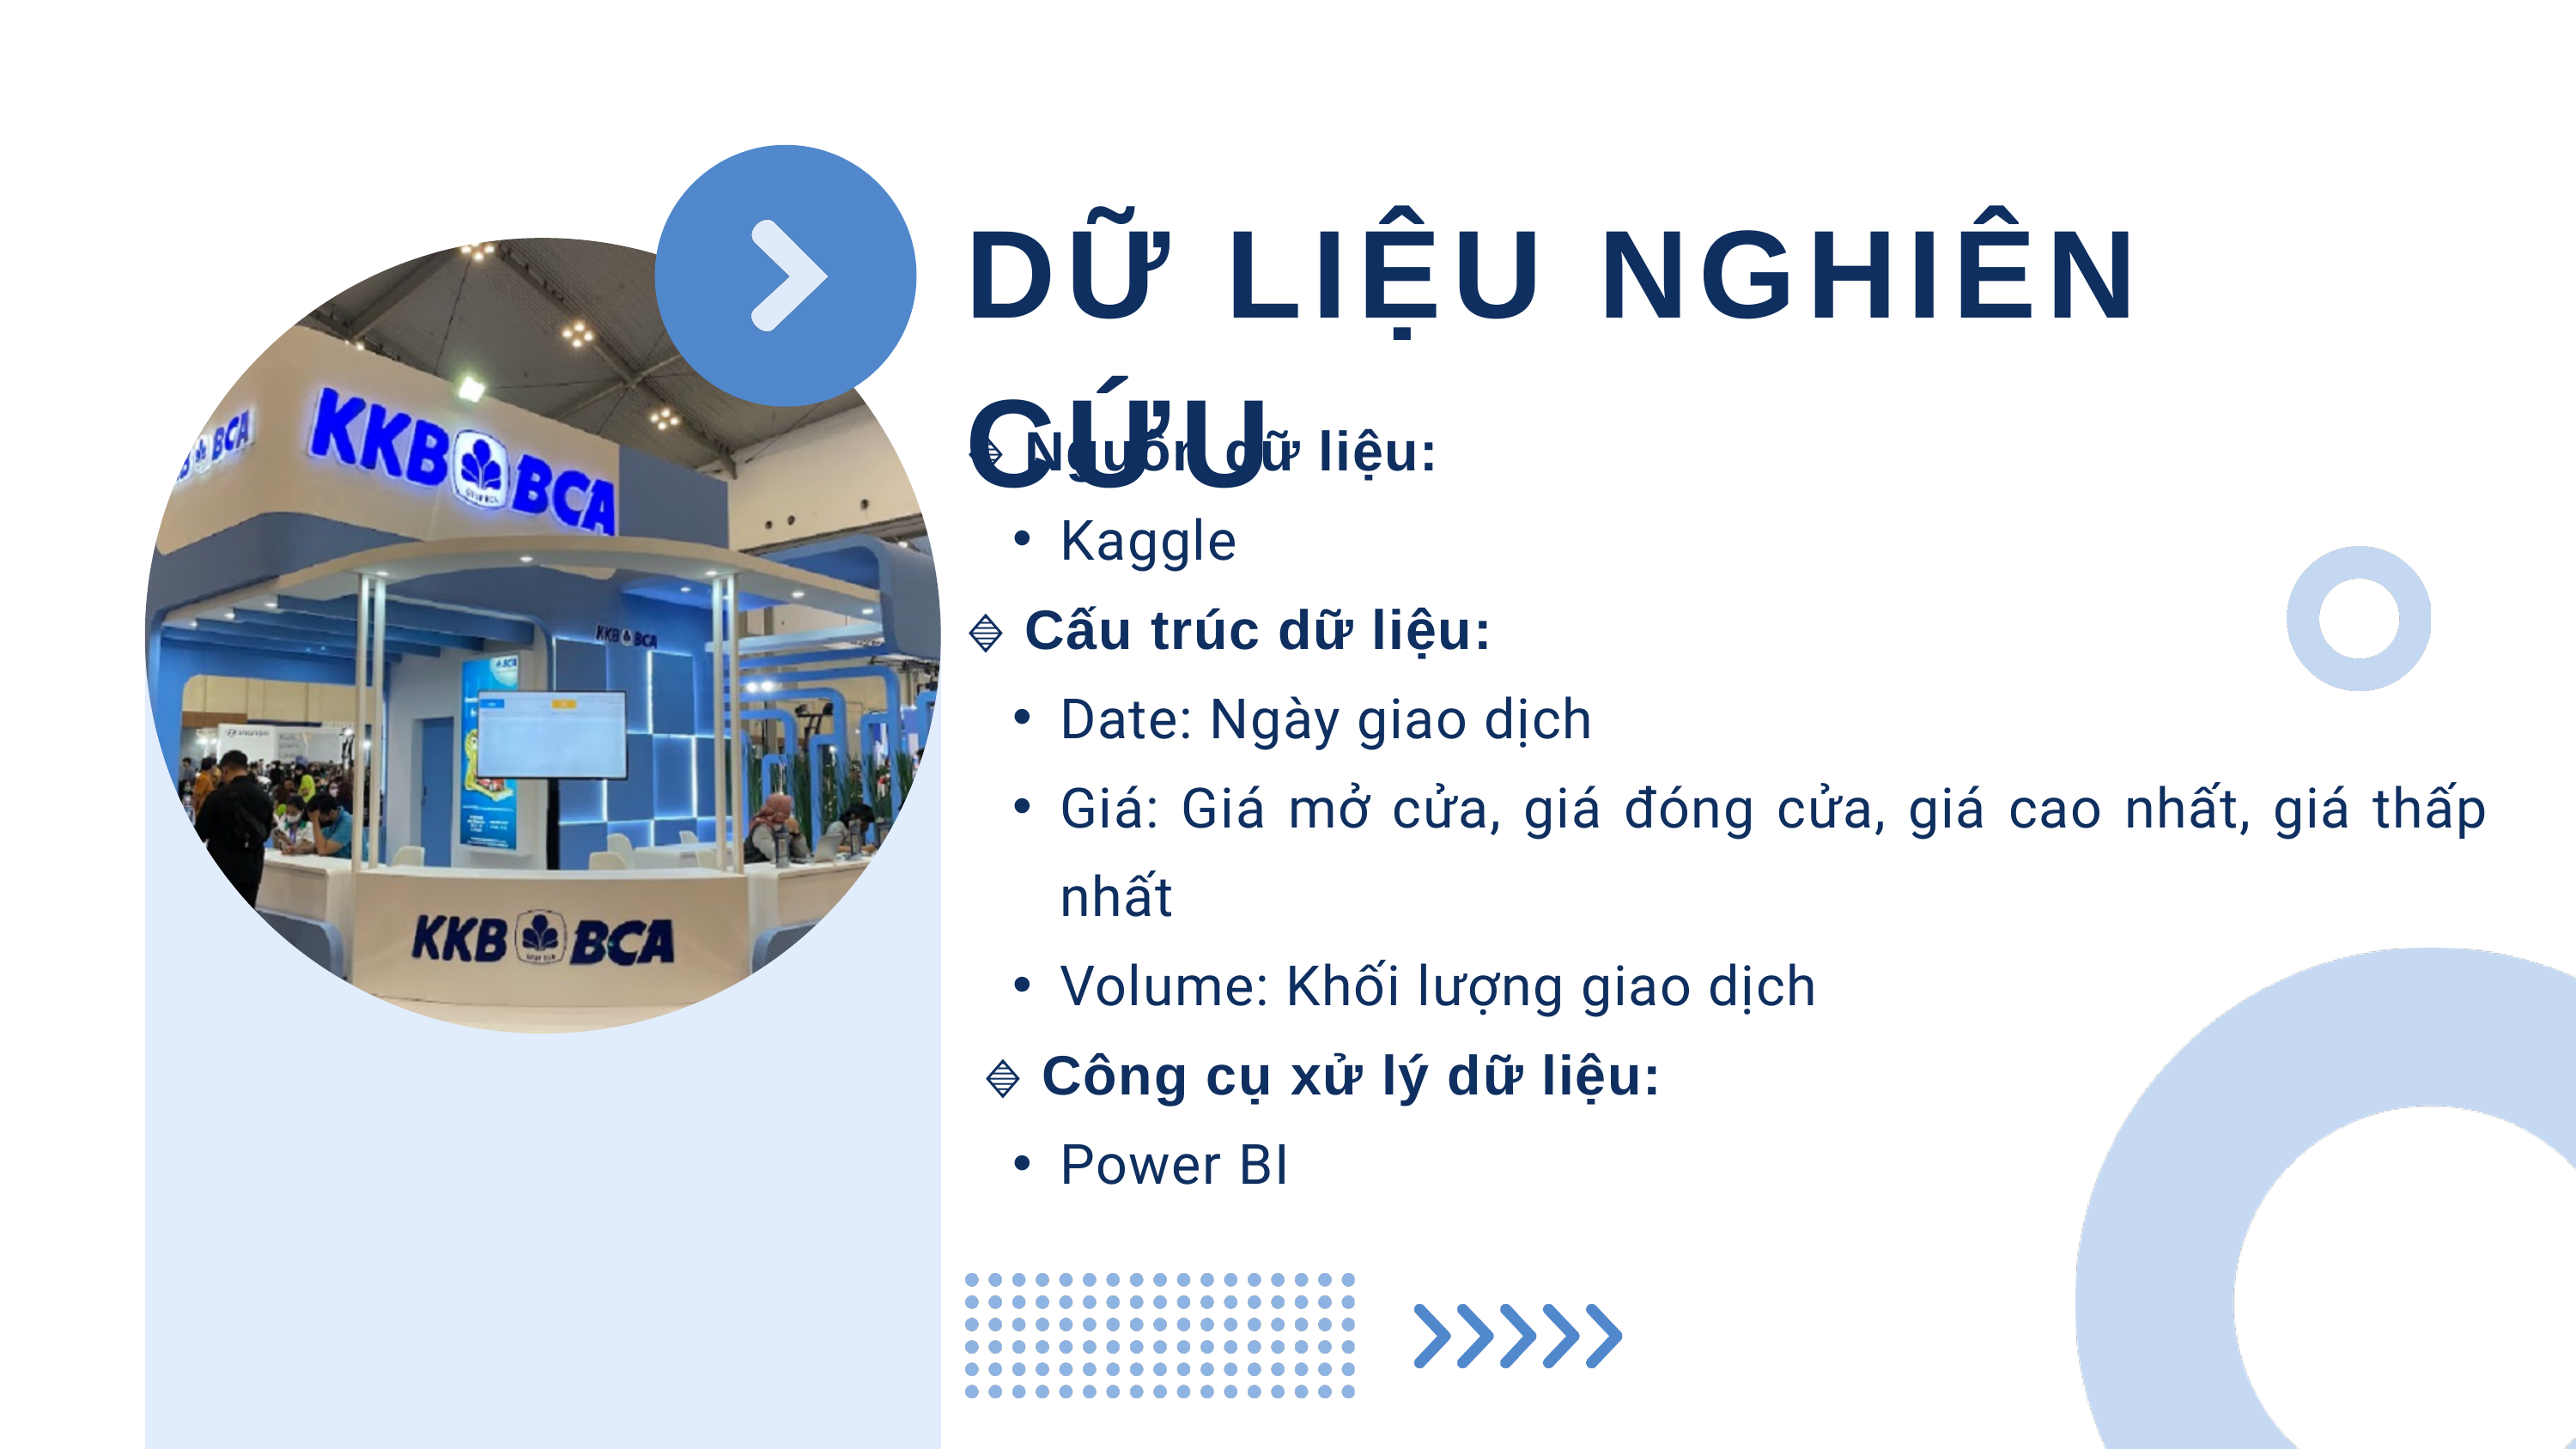

DỮ LIỆU NGHIÊN CỨU

🔹 Nguồn dữ liệu:
Kaggle
🔹 Cấu trúc dữ liệu:
Date: Ngày giao dịch
Giá: Giá mở cửa, giá đóng cửa, giá cao nhất, giá thấp nhất
Volume: Khối lượng giao dịch
 🔹 Công cụ xử lý dữ liệu:
Power BI